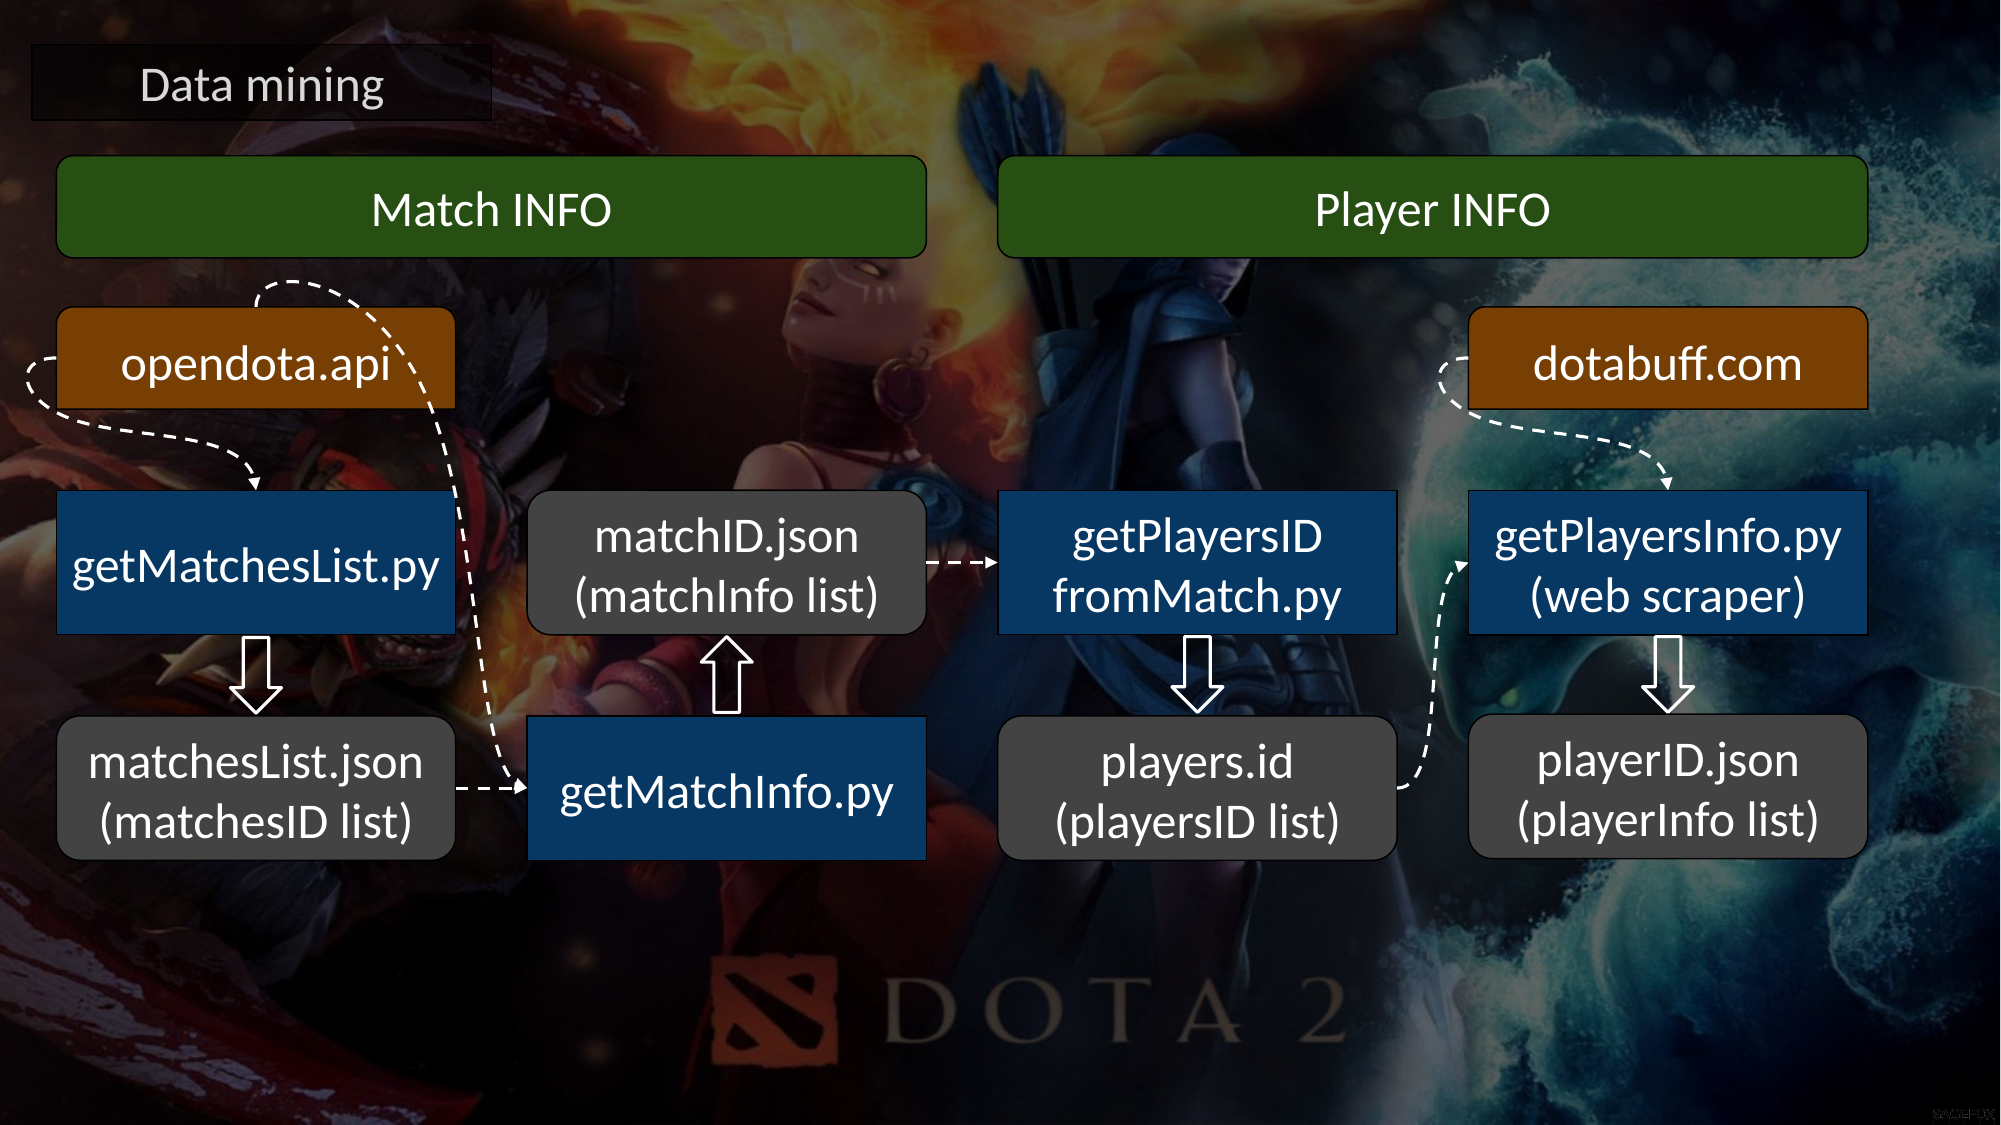

Data mining
Match INFO
Player INFO
opendota.api
dotabuff.com
getMatchesList.py
matchID.json
(matchInfo list)
getPlayersID
fromMatch.py
getPlayersInfo.py
(web scraper)

playerID.json
(playerInfo list)
matchesList.json
(matchesID list)
players.id
(playersID list)
getMatchInfo.py